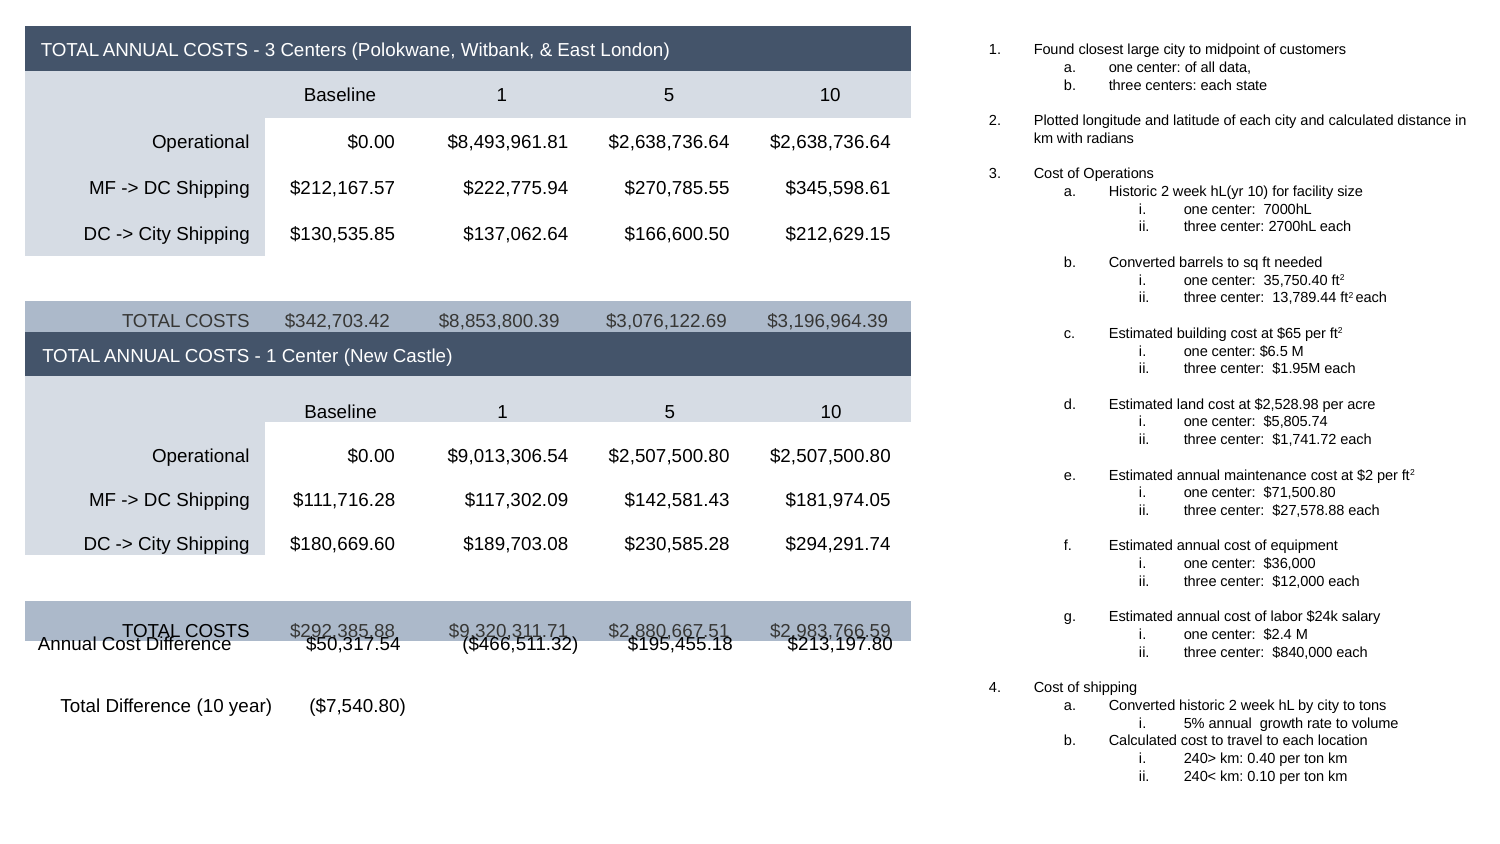

Slide 26: APPENDIX.
| TOTAL ANNUAL COSTS - 3 Centers (Polokwane, Witbank, & East London) |  |  |  |  |
| --- | --- | --- | --- | --- |
|  | Baseline | 1 | 5 | 10 |
| Operational | $0.00 | $8,493,961.81 | $2,638,736.64 | $2,638,736.64 |
| MF -> DC Shipping | $212,167.57 | $222,775.94 | $270,785.55 | $345,598.61 |
| DC -> City Shipping | $130,535.85 | $137,062.64 | $166,600.50 | $212,629.15 |
|  |  |  |  |  |
| TOTAL COSTS | $342,703.42 | $8,853,800.39 | $3,076,122.69 | $3,196,964.39 |
Found closest large city to midpoint of customers
one center: of all data,
three centers: each state

Plotted longitude and latitude of each city and calculated distance in km with radians

Cost of Operations
Historic 2 week hL(yr 10) for facility size
one center:  7000hL
three center: 2700hL each

Converted barrels to sq ft needed
one center:  35,750.40 ft2
three center:  13,789.44 ft2 each

Estimated building cost at $65 per ft2
one center: $6.5 M
three center:  $1.95M each

Estimated land cost at $2,528.98 per acre
one center:  $5,805.74
three center:  $1,741.72 each

Estimated annual maintenance cost at $2 per ft2
one center:  $71,500.80
three center:  $27,578.88 each

Estimated annual cost of equipment
one center:  $36,000
three center:  $12,000 each

Estimated annual cost of labor $24k salary
one center:  $2.4 M
three center:  $840,000 each

Cost of shipping
Converted historic 2 week hL by city to tons
5% annual  growth rate to volume
Calculated cost to travel to each location
240> km: 0.40 per ton km
240< km: 0.10 per ton km

| TOTAL ANNUAL COSTS - 1 Center (New Castle) |  |  |  |  |
| --- | --- | --- | --- | --- |
|  | Baseline | 1 | 5 | 10 |
| Operational | $0.00 | $9,013,306.54 | $2,507,500.80 | $2,507,500.80 |
| MF -> DC Shipping | $111,716.28 | $117,302.09 | $142,581.43 | $181,974.05 |
| DC -> City Shipping | $180,669.60 | $189,703.08 | $230,585.28 | $294,291.74 |
|  |  |  |  |  |
| TOTAL COSTS | $292,385.88 | $9,320,311.71 | $2,880,667.51 | $2,983,766.59 |
| Annual Cost Difference | $50,317.54 | ($466,511.32) | $195,455.18 | $213,197.80 |
| --- | --- | --- | --- | --- |
| Total Difference (10 year) | ($7,540.80) |  |  |  |